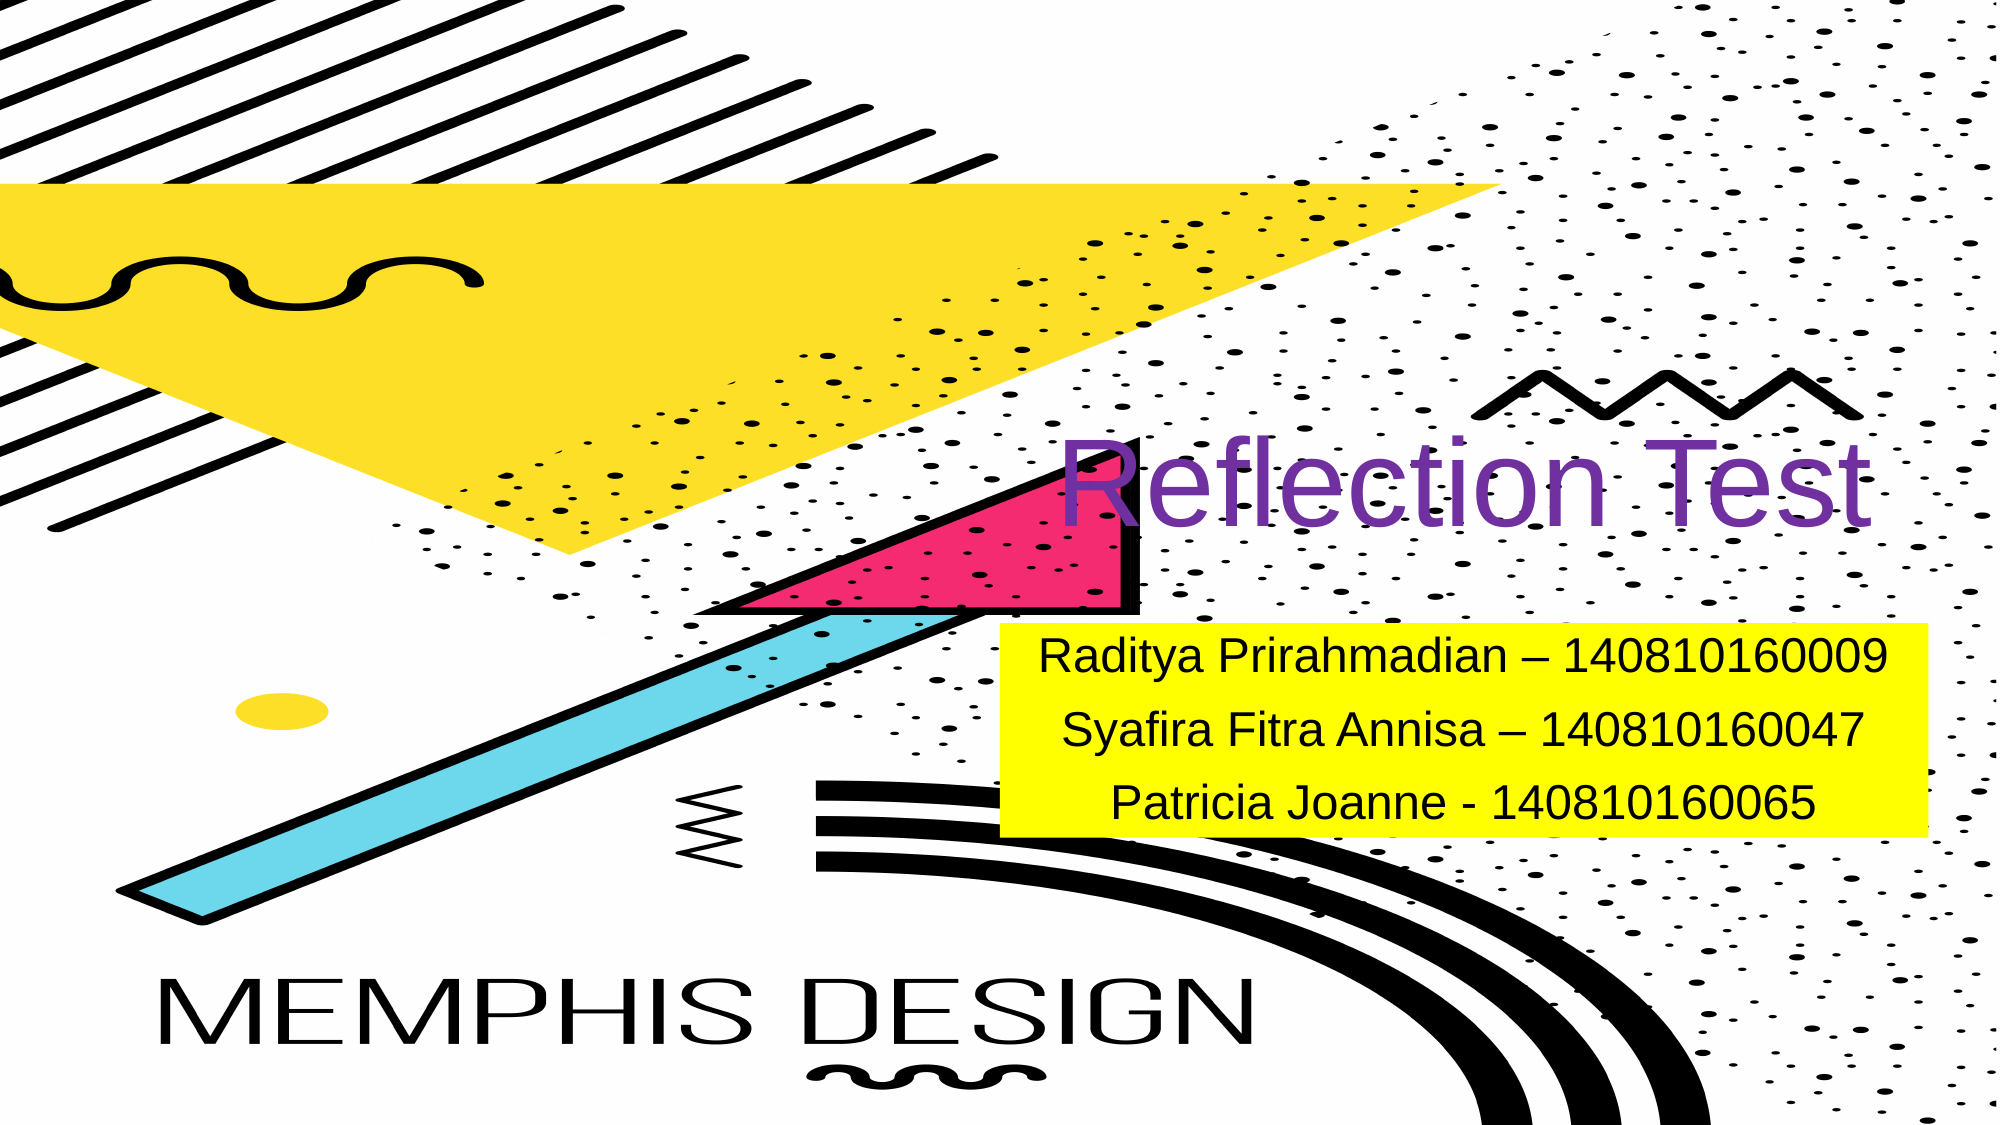

# Reflection Test
Raditya Prirahmadian – 140810160009
Syafira Fitra Annisa – 140810160047
Patricia Joanne - 140810160065